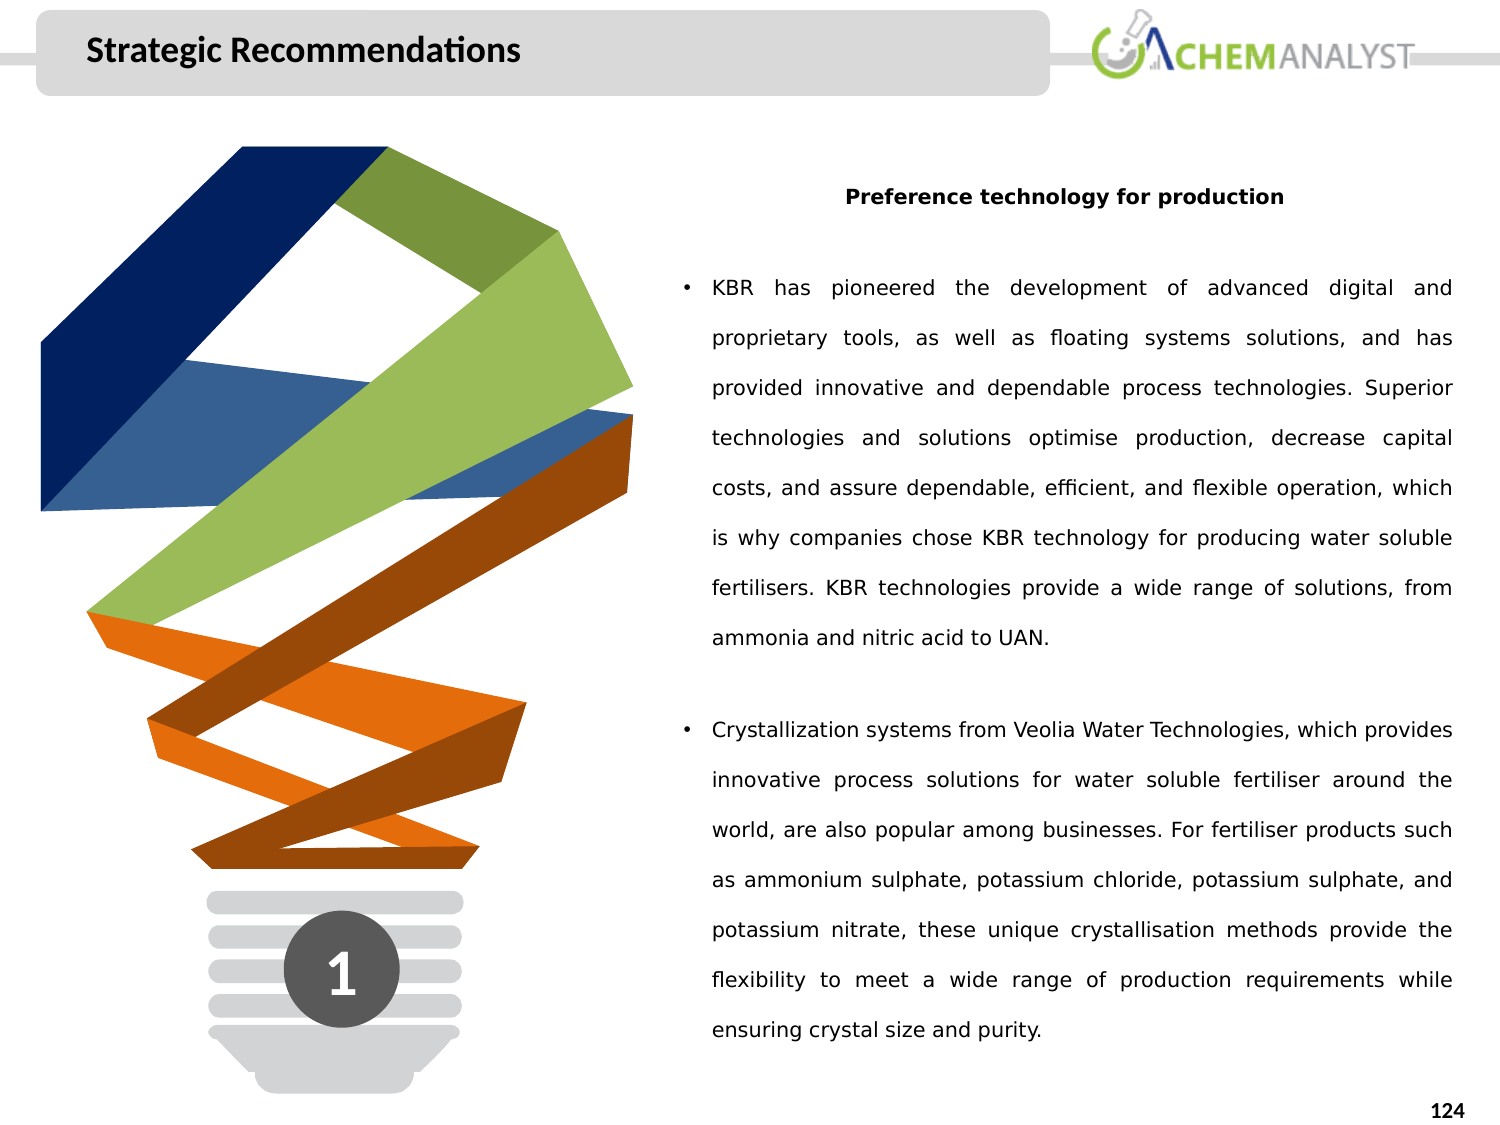

Strategic Recommendations

Preference technology for production
KBR has pioneered the development of advanced digital and proprietary tools, as well as floating systems solutions, and has provided innovative and dependable process technologies. Superior technologies and solutions optimise production, decrease capital costs, and assure dependable, efficient, and flexible operation, which is why companies chose KBR technology for producing water soluble fertilisers. KBR technologies provide a wide range of solutions, from ammonia and nitric acid to UAN.
Crystallization systems from Veolia Water Technologies, which provides innovative process solutions for water soluble fertiliser around the world, are also popular among businesses. For fertiliser products such as ammonium sulphate, potassium chloride, potassium sulphate, and potassium nitrate, these unique crystallisation methods provide the flexibility to meet a wide range of production requirements while ensuring crystal size and purity.

1

124